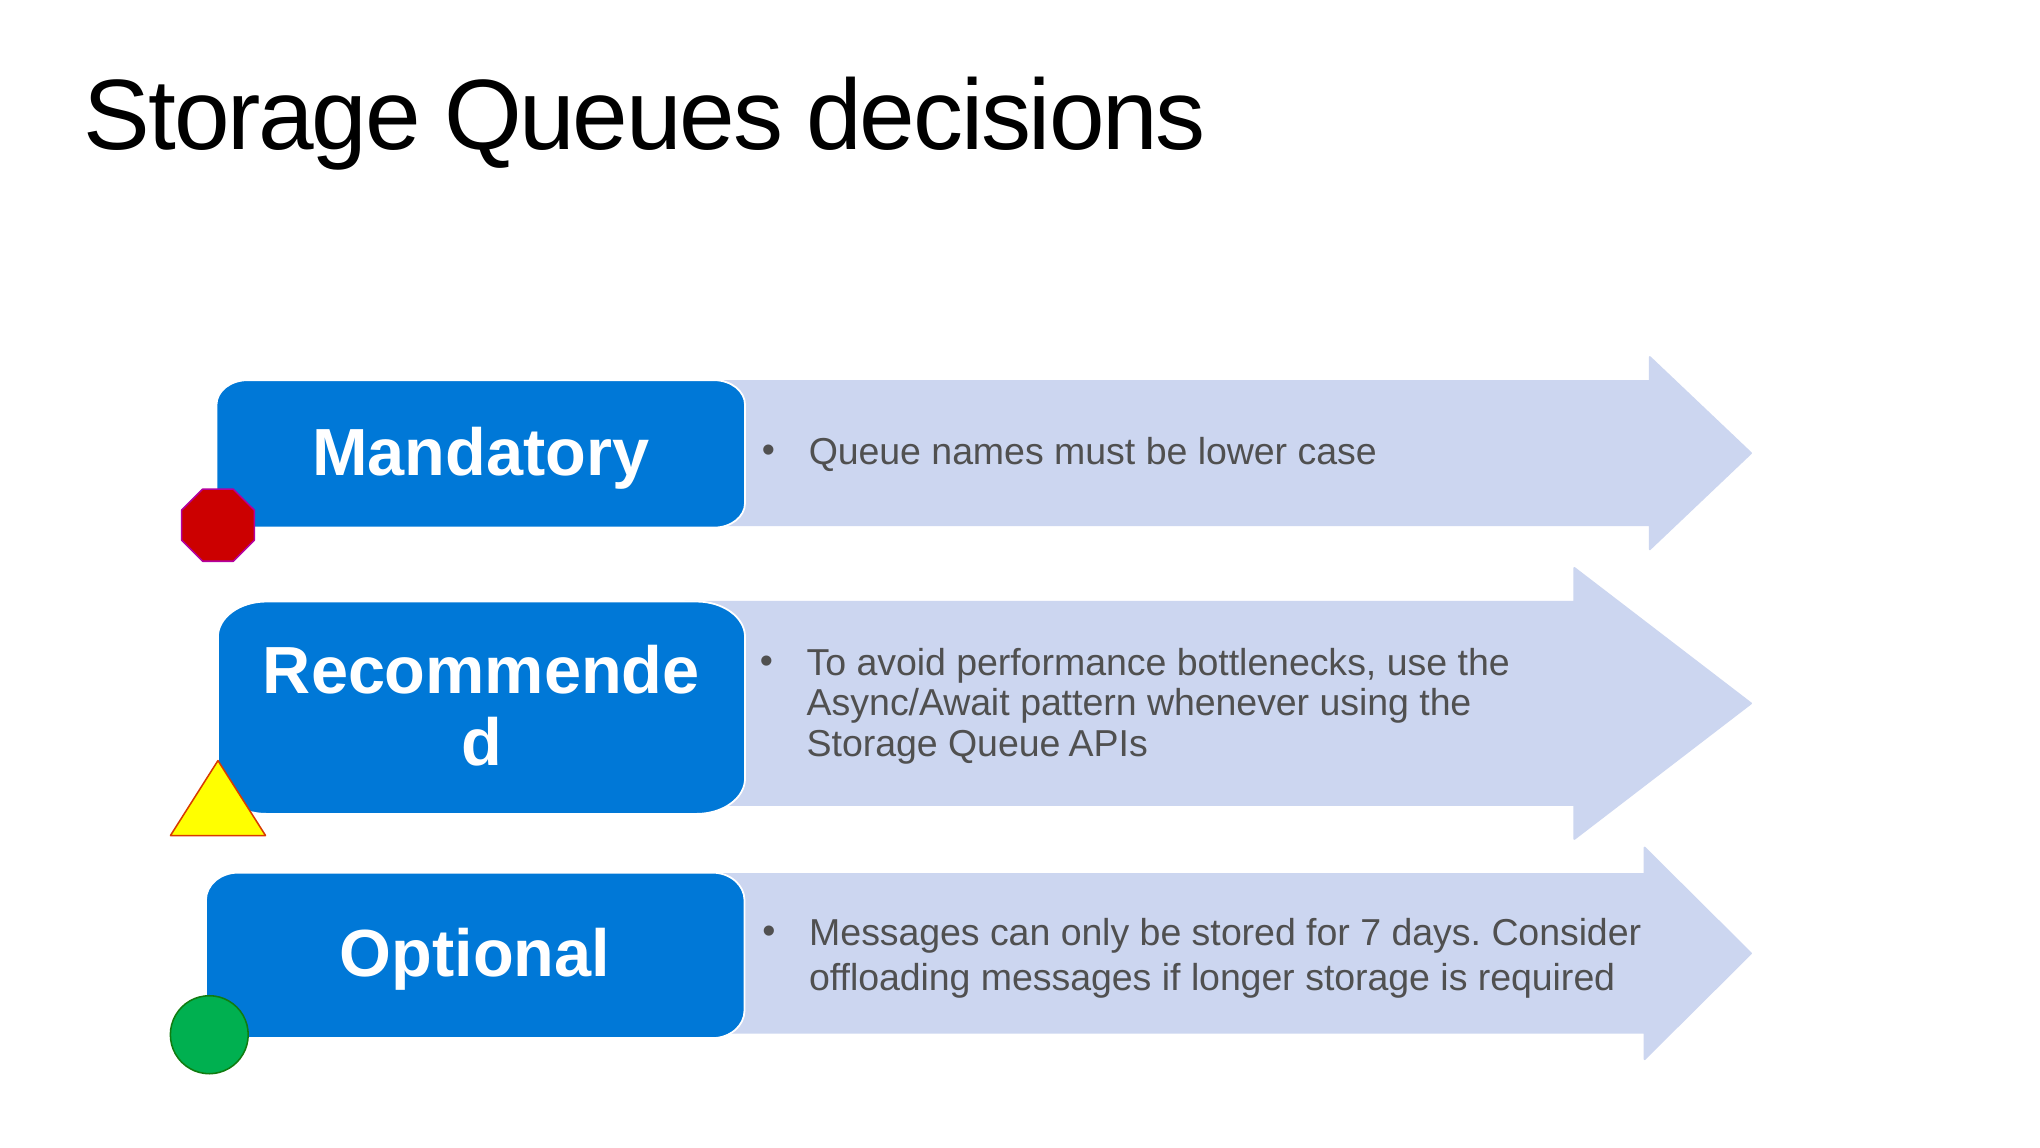

# Storage Queues decisions
Queue names must be lower case
Mandatory

To avoid performance bottlenecks, use the Async/Await pattern whenever using the Storage Queue APIs
Recommended

Messages can only be stored for 7 days. Consider offloading messages if longer storage is required
Optional